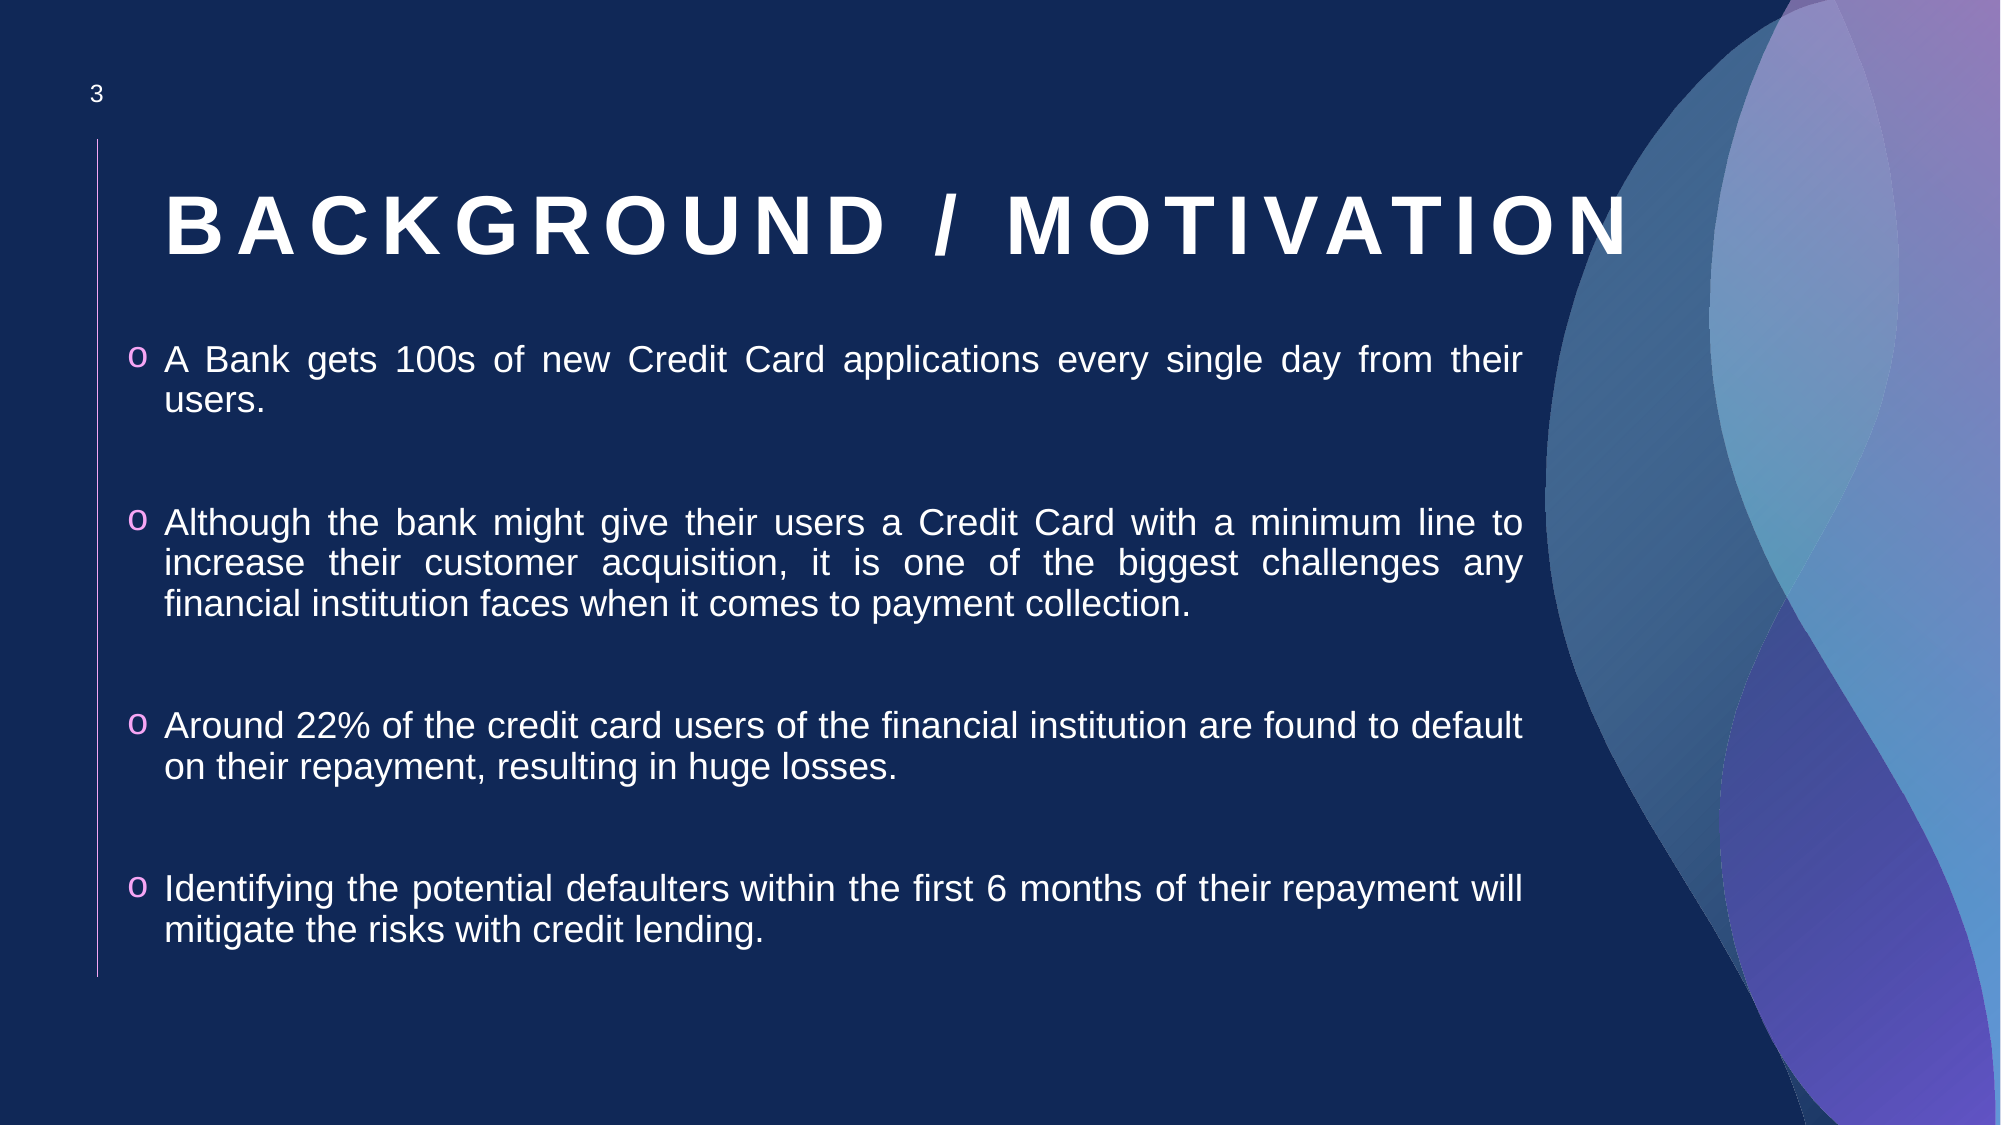

3
# BACKGROUND / MOTIVATION
A Bank gets 100s of new Credit Card applications every single day from their users.

Although the bank might give their users a Credit Card with a minimum line to increase their customer acquisition, it is one of the biggest challenges any financial institution faces when it comes to payment collection.

Around 22% of the credit card users of the financial institution are found to default on their repayment, resulting in huge losses.

Identifying the potential defaulters within the first 6 months of their repayment will mitigate the risks with credit lending.